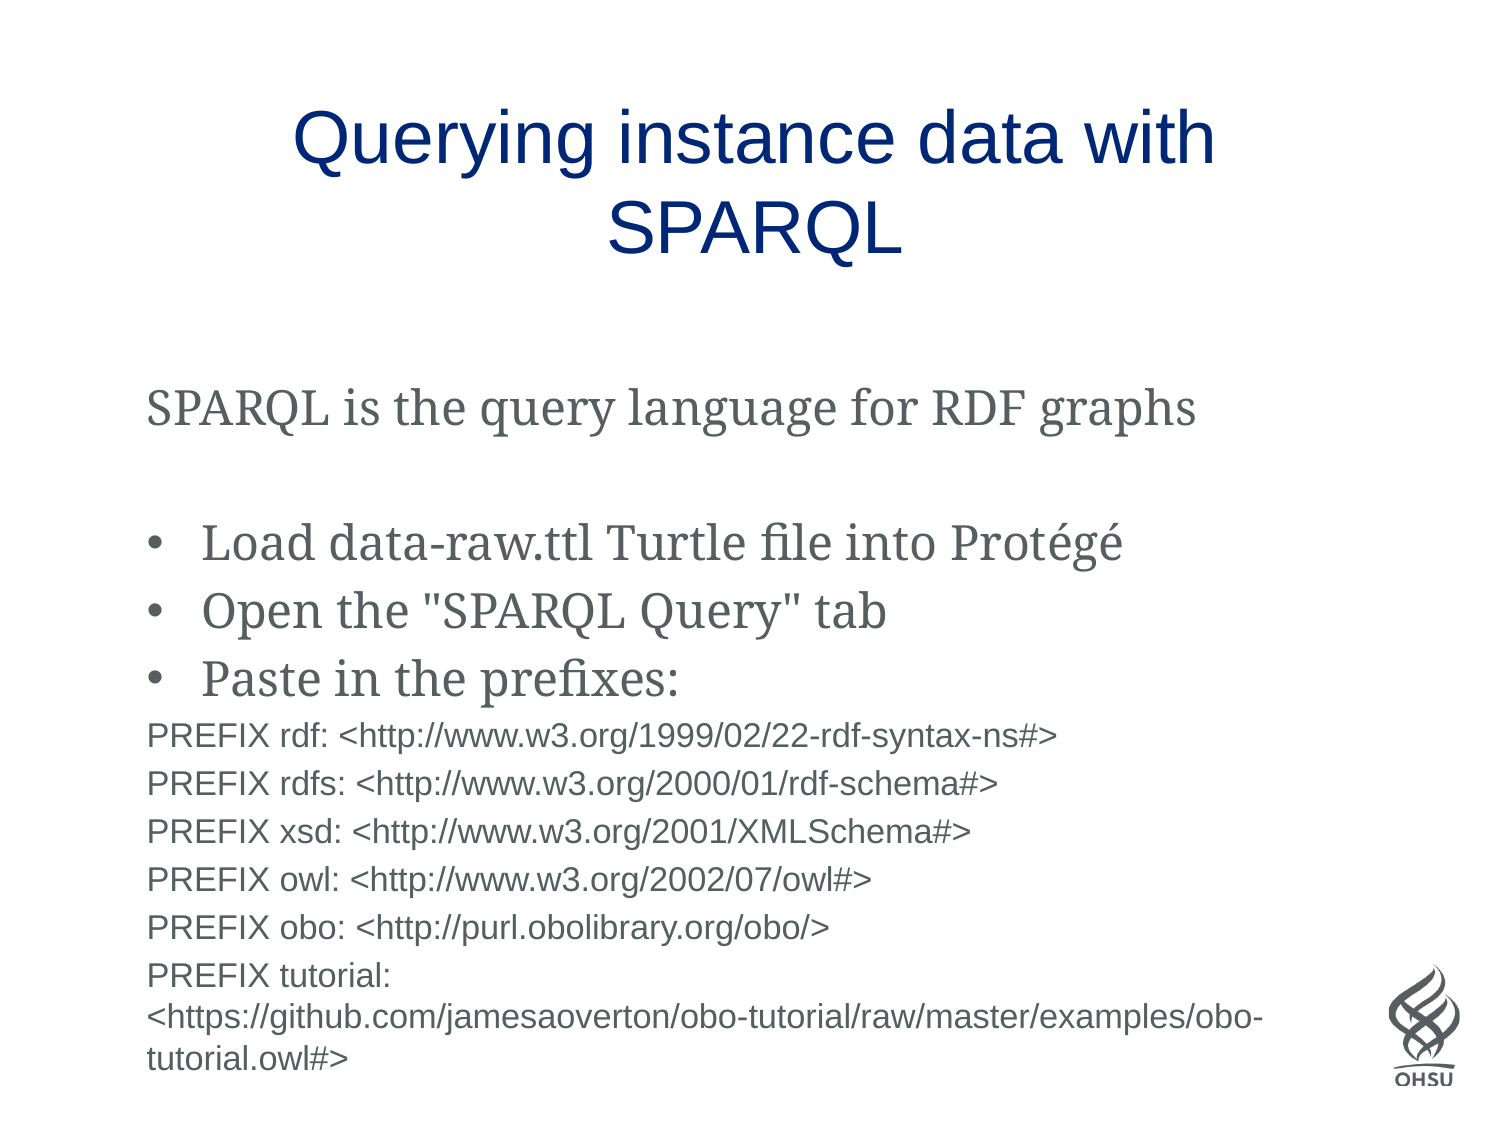

# Querying instance data with SPARQL
SPARQL is the query language for RDF graphs

Load data-raw.ttl Turtle file into Protégé
Open the "SPARQL Query" tab
Paste in the prefixes:
PREFIX rdf: <http://www.w3.org/1999/02/22-rdf-syntax-ns#>
PREFIX rdfs: <http://www.w3.org/2000/01/rdf-schema#>
PREFIX xsd: <http://www.w3.org/2001/XMLSchema#>
PREFIX owl: <http://www.w3.org/2002/07/owl#>
PREFIX obo: <http://purl.obolibrary.org/obo/>
PREFIX tutorial: <https://github.com/jamesaoverton/obo-tutorial/raw/master/examples/obo-tutorial.owl#>